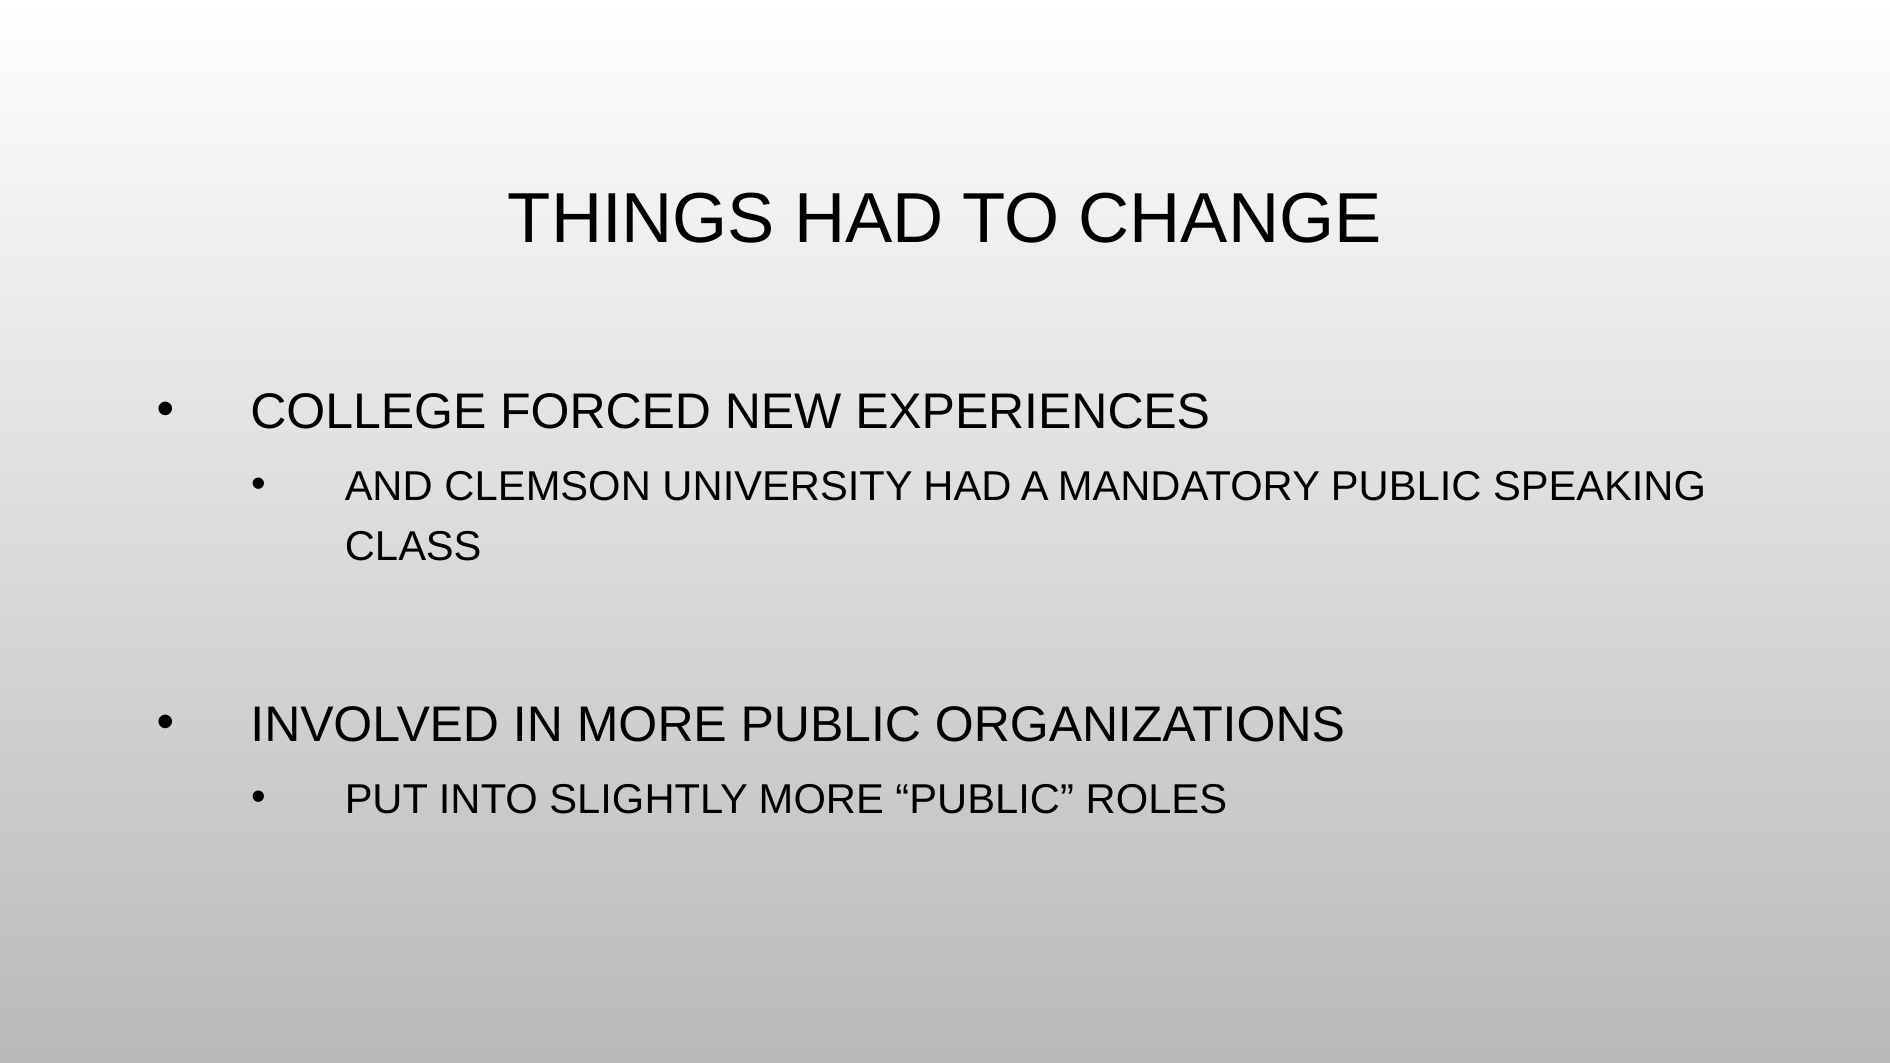

# Things Had To Change
College forced new experiences
And Clemson UNIVERSITY had a mandatory public speaking class

Involved in more public organizations
Put into slightly more “public” roles